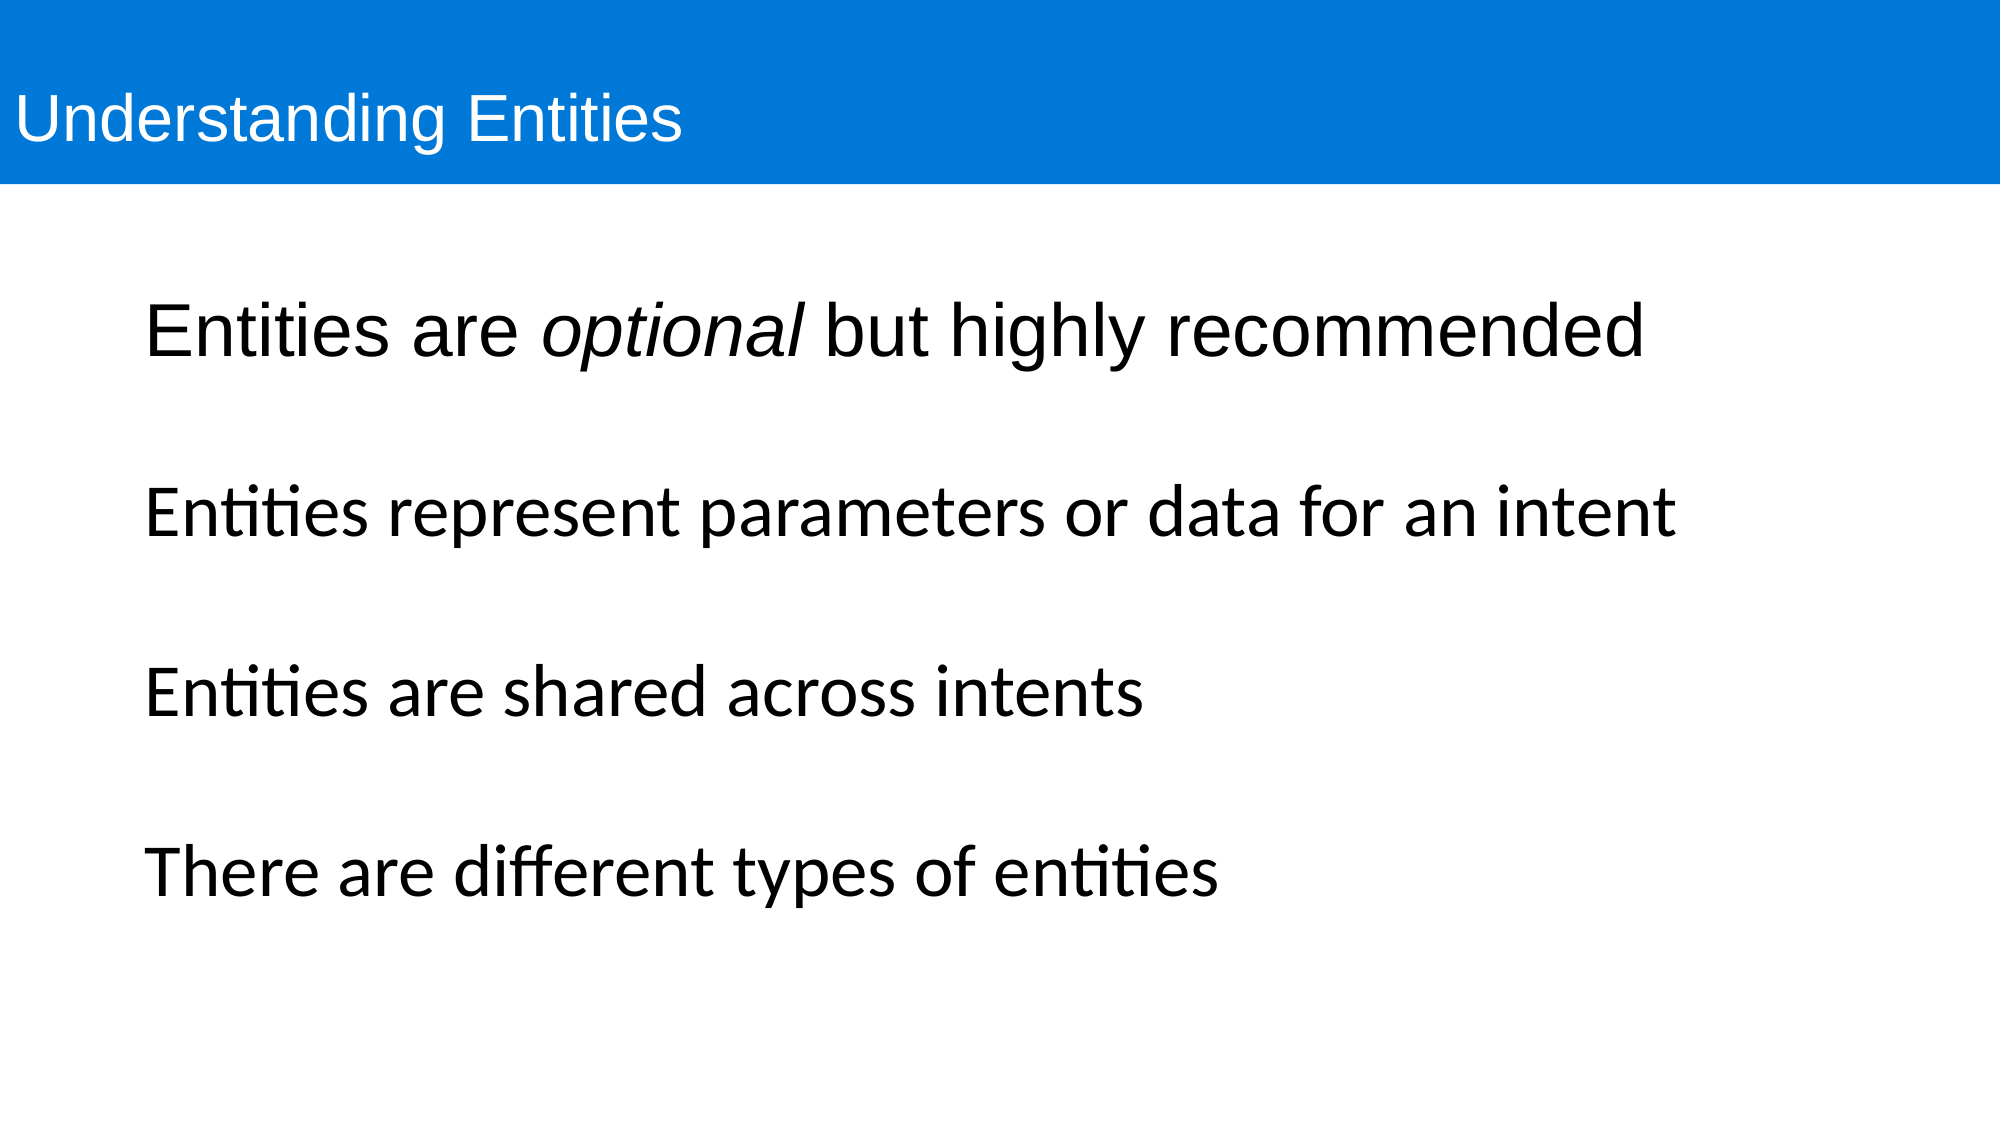

Understanding Entities
Entities are optional but highly recommended

Entities represent parameters or data for an intent

Entities are shared across intents

There are different types of entities

Hybrid